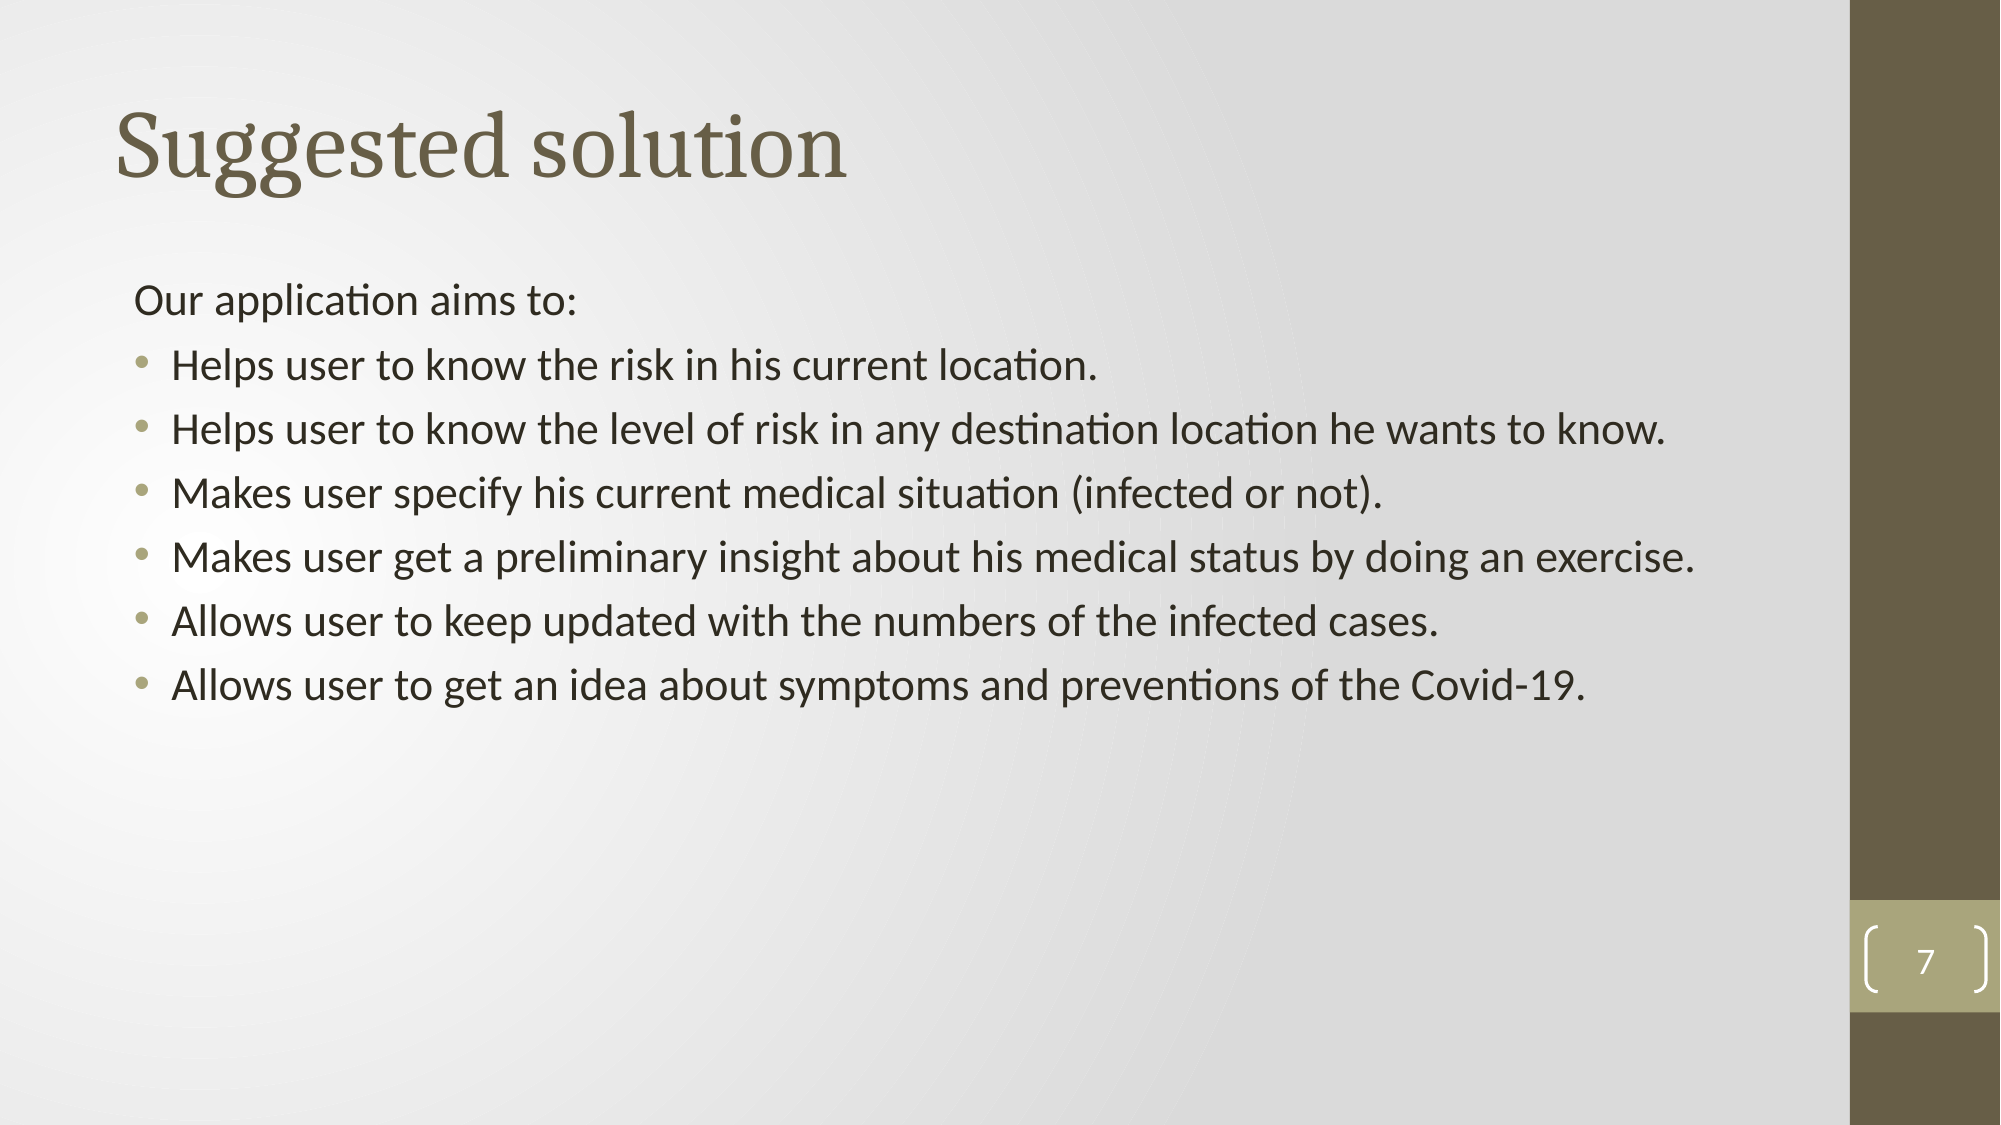

# Suggested solution
Our application aims to:
Helps user to know the risk in his current location.
Helps user to know the level of risk in any destination location he wants to know.
Makes user specify his current medical situation (infected or not).
Makes user get a preliminary insight about his medical status by doing an exercise.
Allows user to keep updated with the numbers of the infected cases.
Allows user to get an idea about symptoms and preventions of the Covid-19.
7